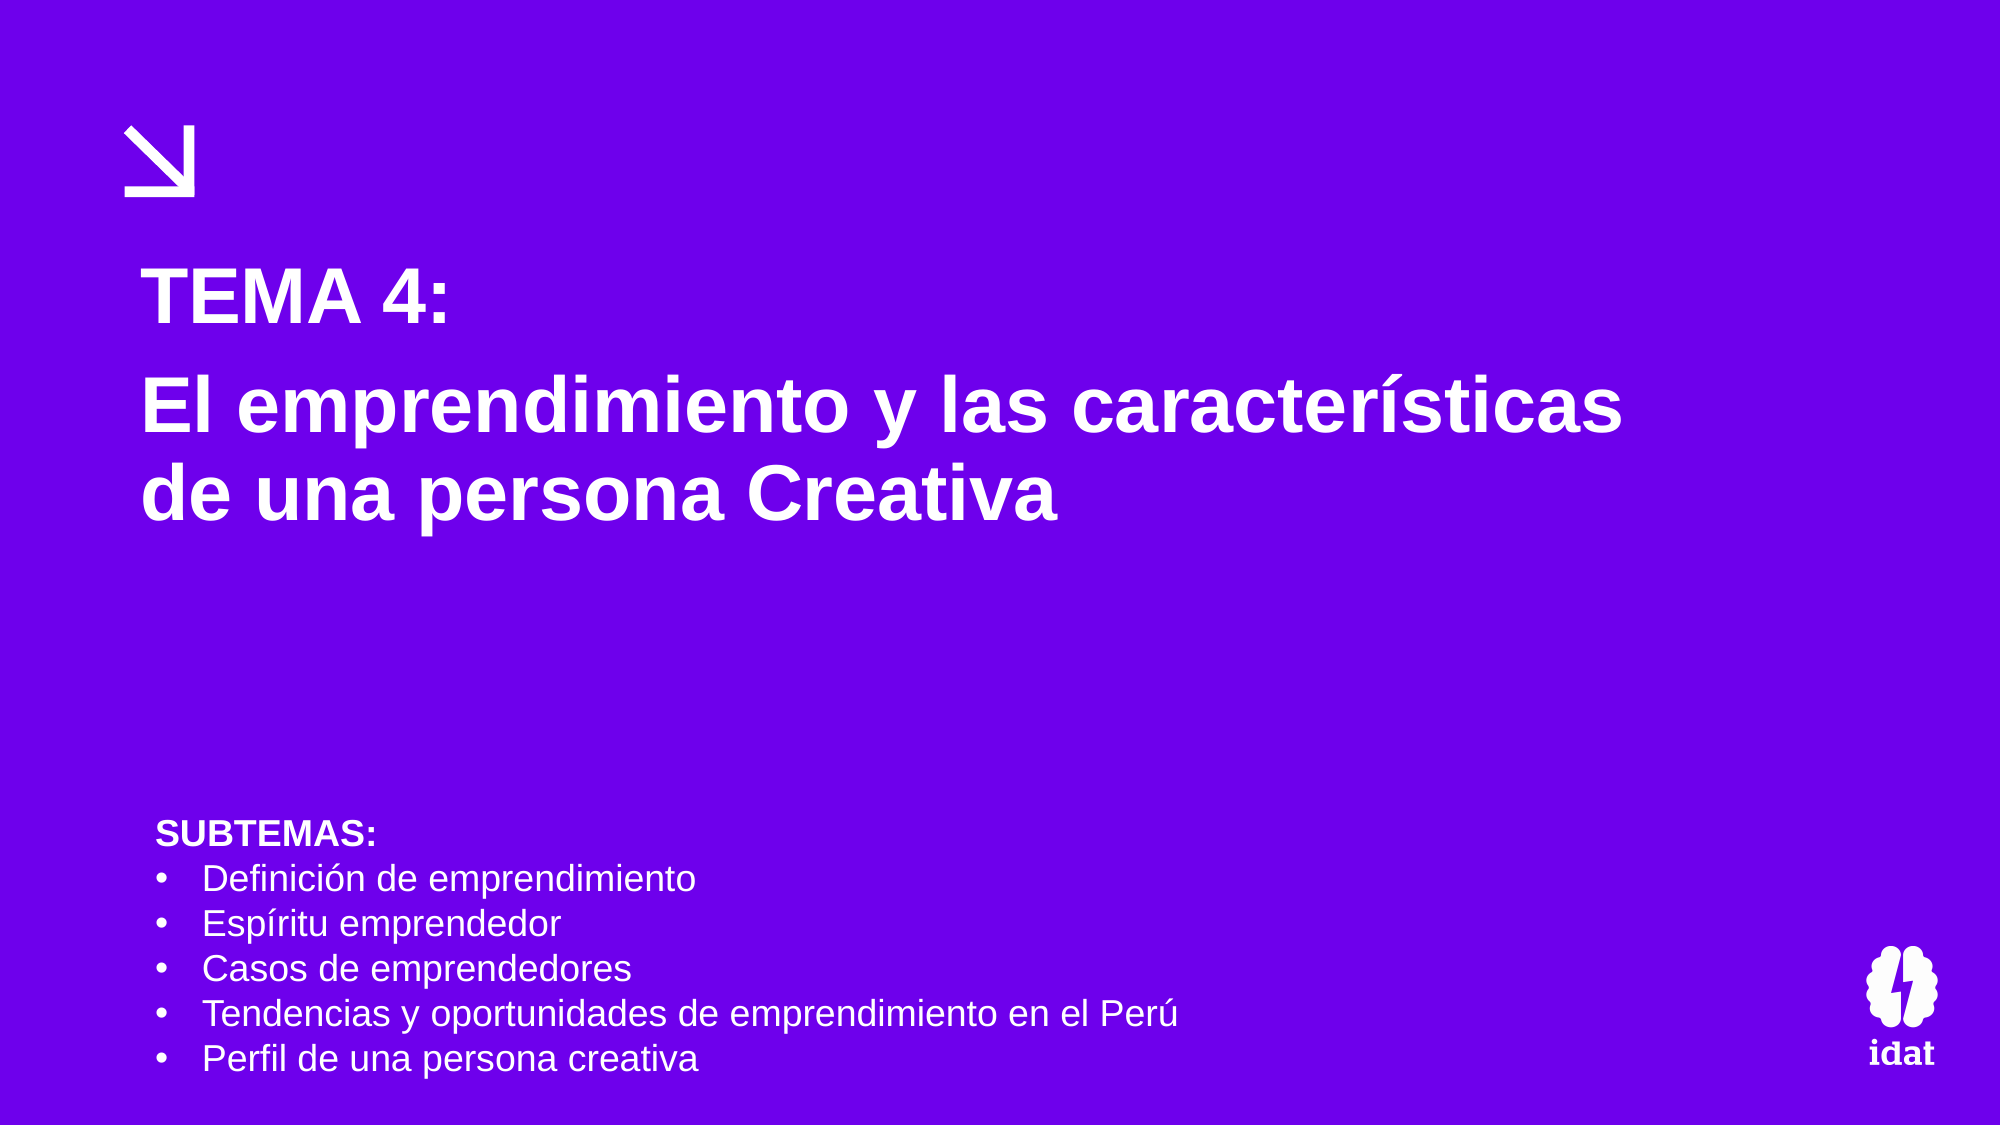

TEMA 4:
El emprendimiento y las características de una persona Creativa

SUBTEMAS:
Definición de emprendimiento
Espíritu emprendedor
Casos de emprendedores
Tendencias y oportunidades de emprendimiento en el Perú
Perfil de una persona creativa